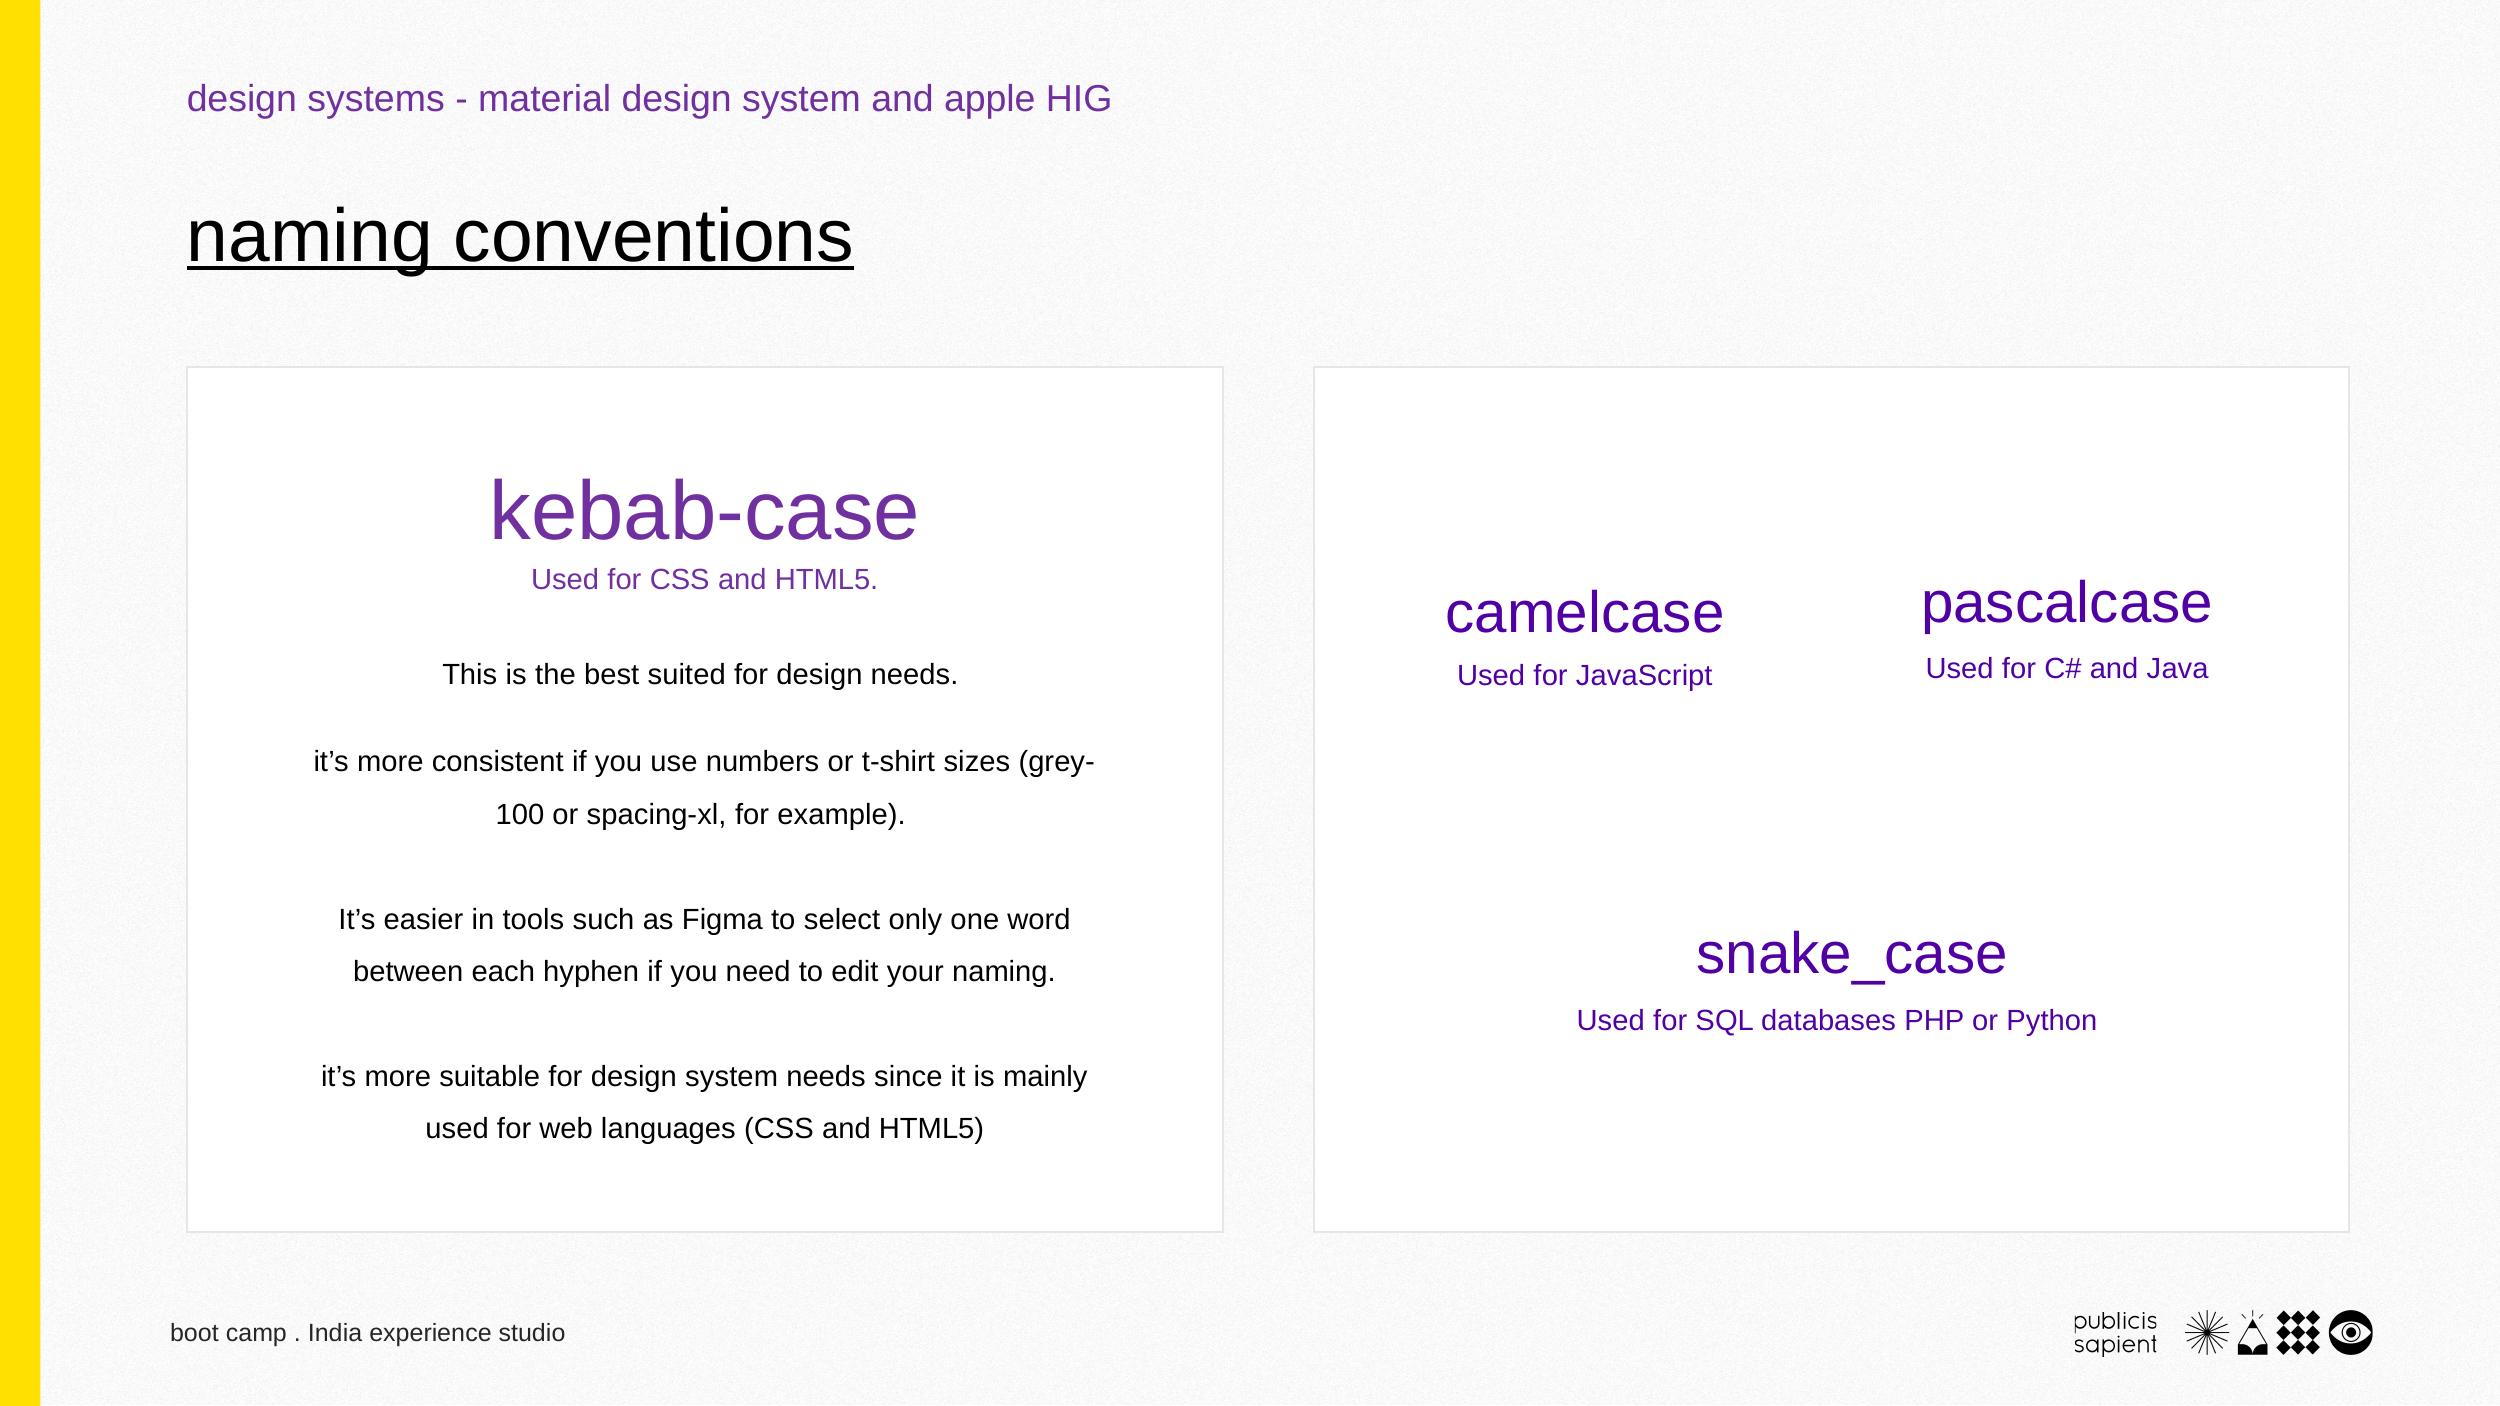

design systems - material design system and apple HIG

# naming conventions

Colors
kebab-case
Used for CSS and HTML5.
camelcase
pascalcase
This is the best suited for design needs.
it’s more consistent if you use numbers or t-shirt sizes (grey-100 or spacing-xl, for example).

It’s easier in tools such as Figma to select only one word between each hyphen if you need to edit your naming.

it’s more suitable for design system needs since it is mainly used for web languages (CSS and HTML5)
Used for C# and Java
Used for JavaScript
snake_case
Used for SQL databases PHP or Python